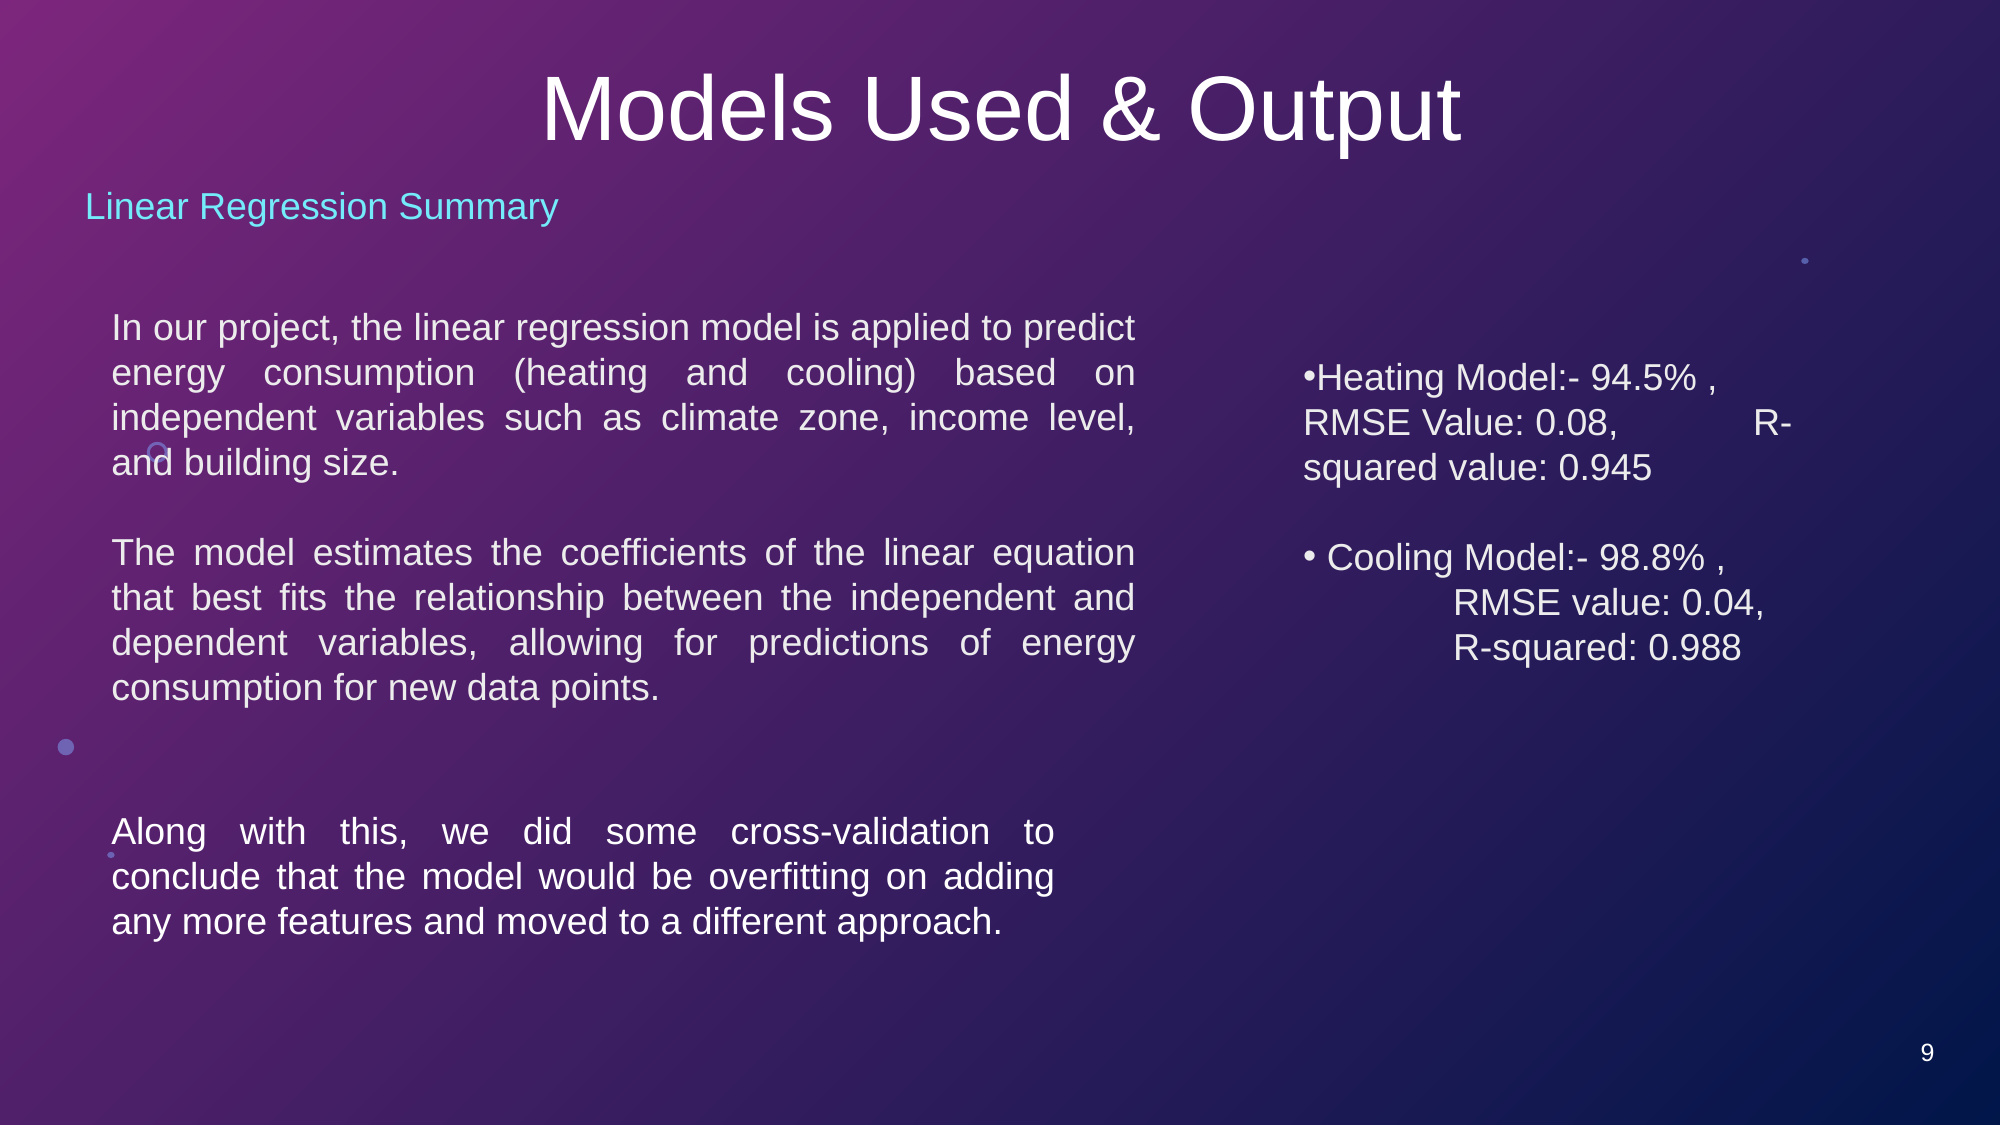

# Models Used & Output
Linear Regression Summary
In our project, the linear regression model is applied to predict energy consumption (heating and cooling) based on independent variables such as climate zone, income level, and building size.

The model estimates the coefficients of the linear equation that best fits the relationship between the independent and dependent variables, allowing for predictions of energy consumption for new data points.
Heating Model:- 94.5% ,     	RMSE Value: 0.08, 	R-squared value: 0.945

 Cooling Model:- 98.8% ,
RMSE value: 0.04,
R-squared: 0.988
Along with this, we did some cross-validation to conclude that the model would be overfitting on adding any more features and moved to a different approach.
9